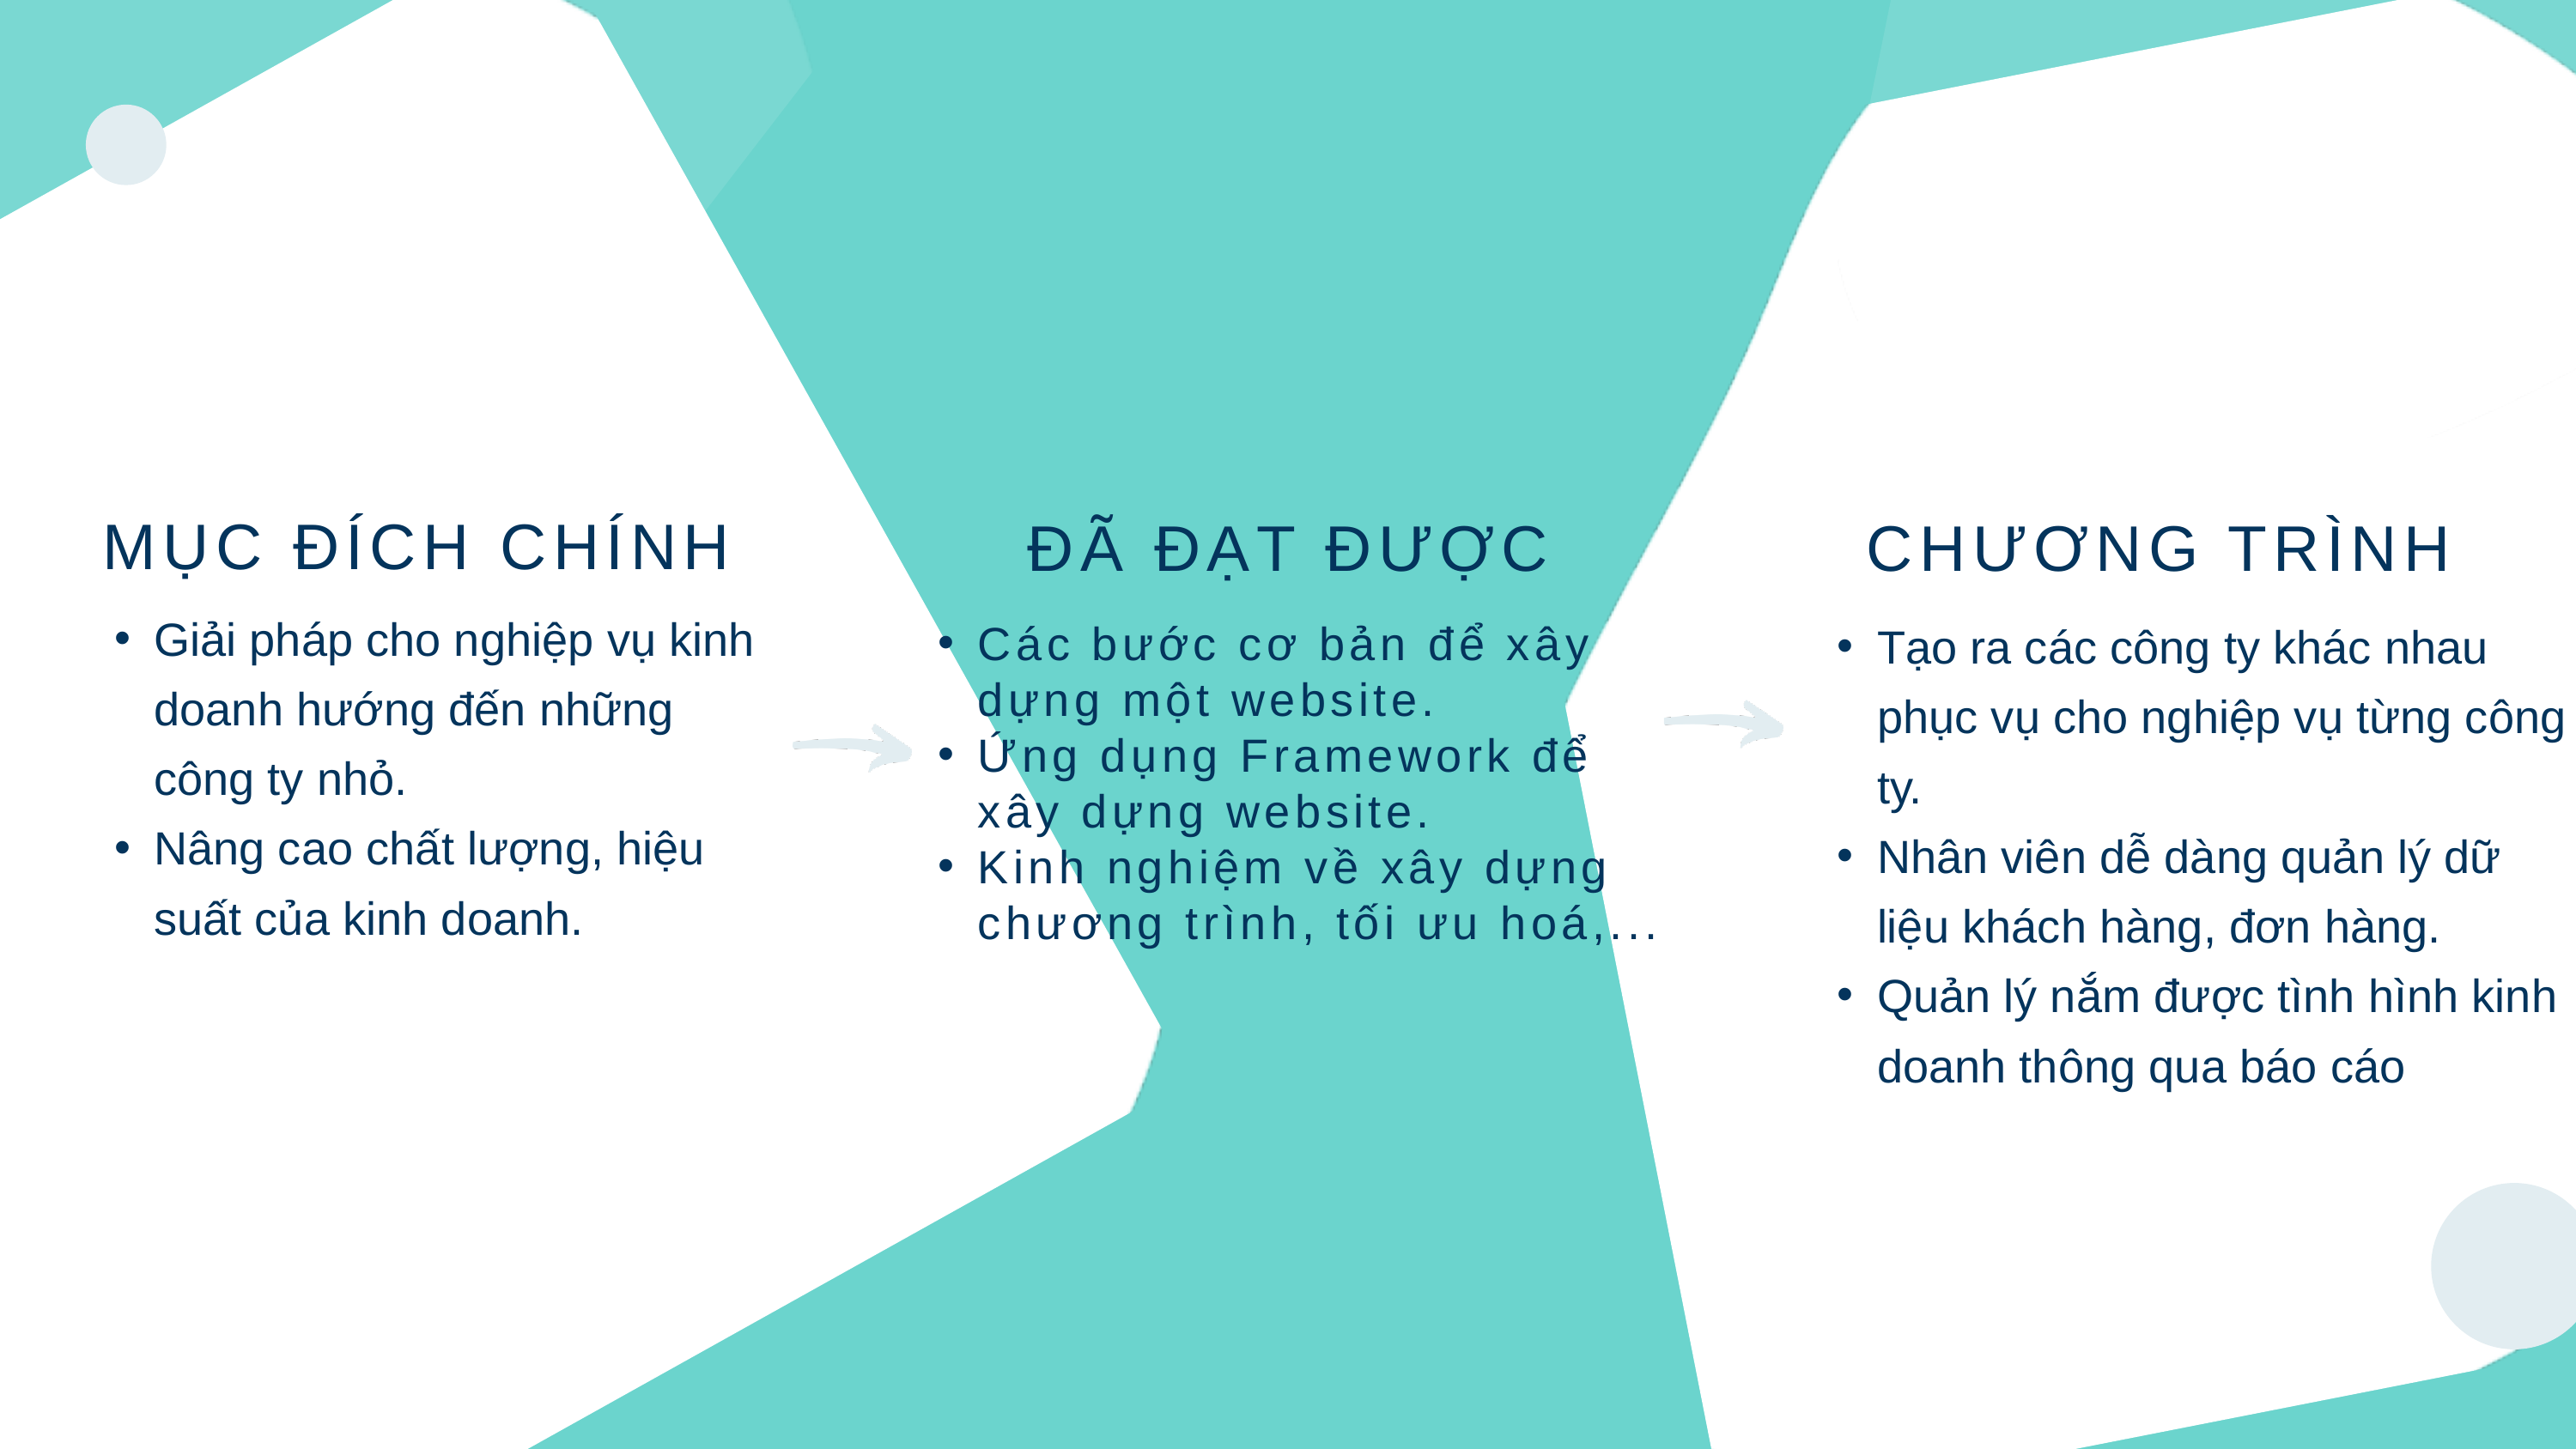

MỤC ĐÍCH CHÍNH
Giải pháp cho nghiệp vụ kinh doanh hướng đến những công ty nhỏ.
Nâng cao chất lượng, hiệu suất của kinh doanh.
ĐÃ ĐẠT ĐƯỢC
CHƯƠNG TRÌNH
Tạo ra các công ty khác nhau phục vụ cho nghiệp vụ từng công ty.
Nhân viên dễ dàng quản lý dữ liệu khách hàng, đơn hàng.
Quản lý nắm được tình hình kinh doanh thông qua báo cáo
Các bước cơ bản để xây dựng một website.
Ứng dụng Framework để xây dựng website.
Kinh nghiệm về xây dựng chương trình, tối ưu hoá,...